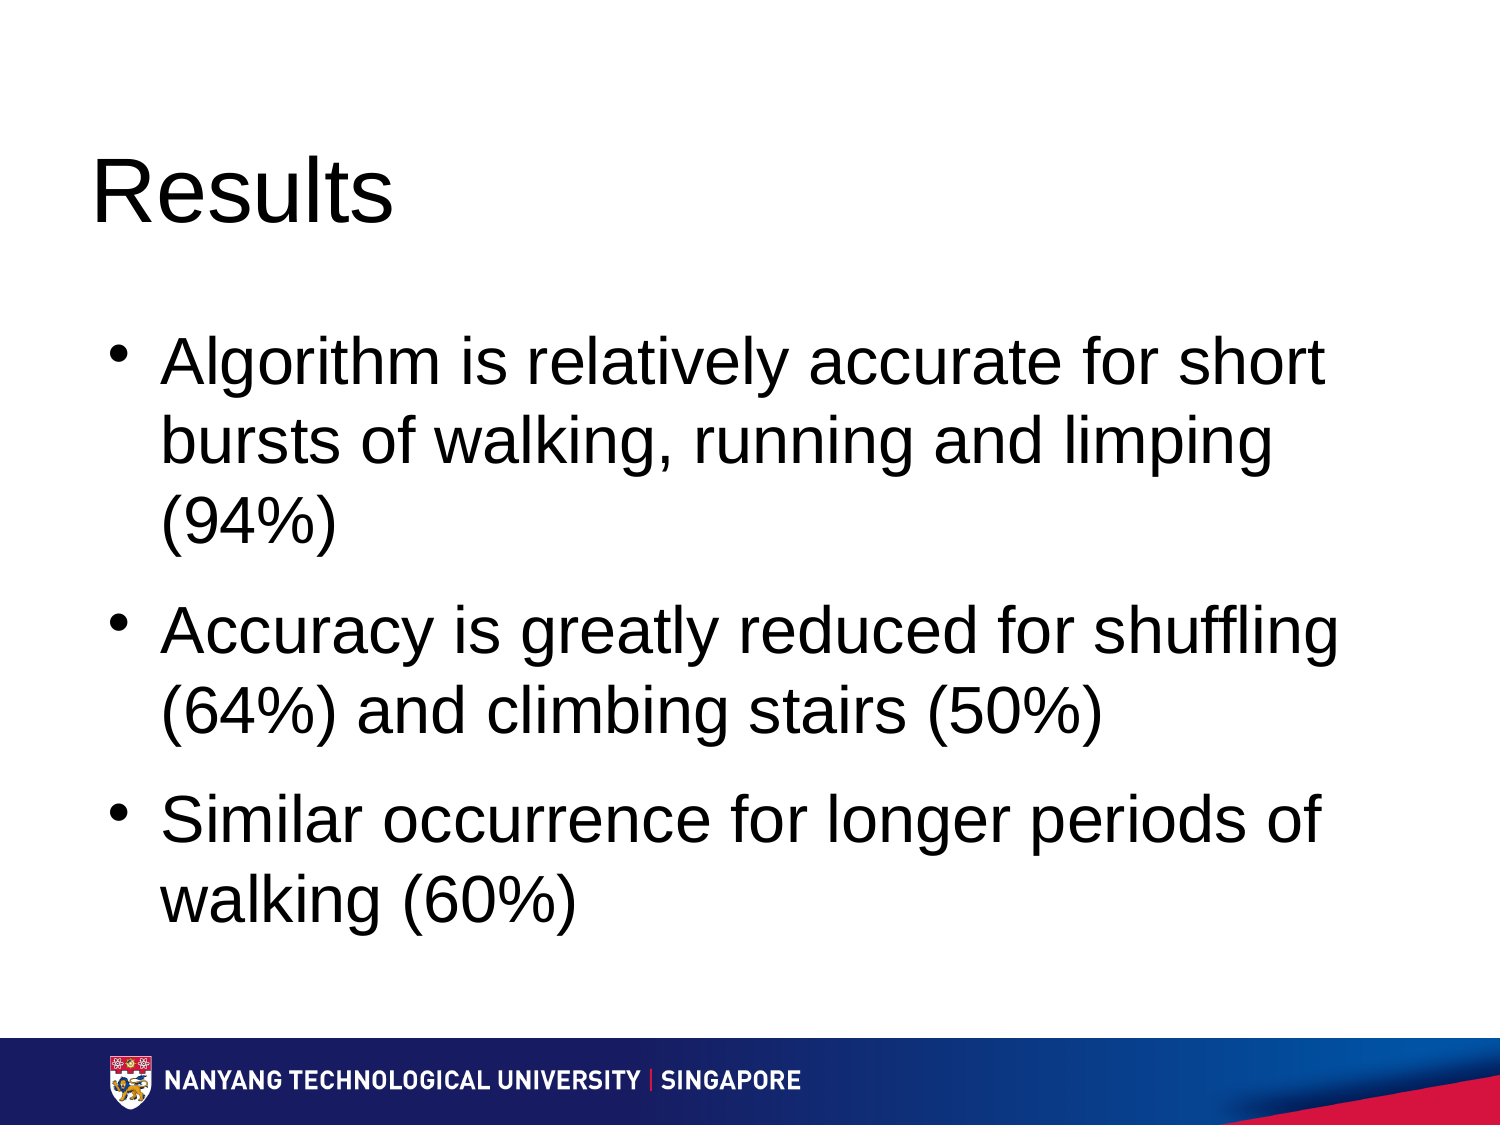

# Results
Algorithm is relatively accurate for short bursts of walking, running and limping (94%)
Accuracy is greatly reduced for shuffling (64%) and climbing stairs (50%)
Similar occurrence for longer periods of walking (60%)